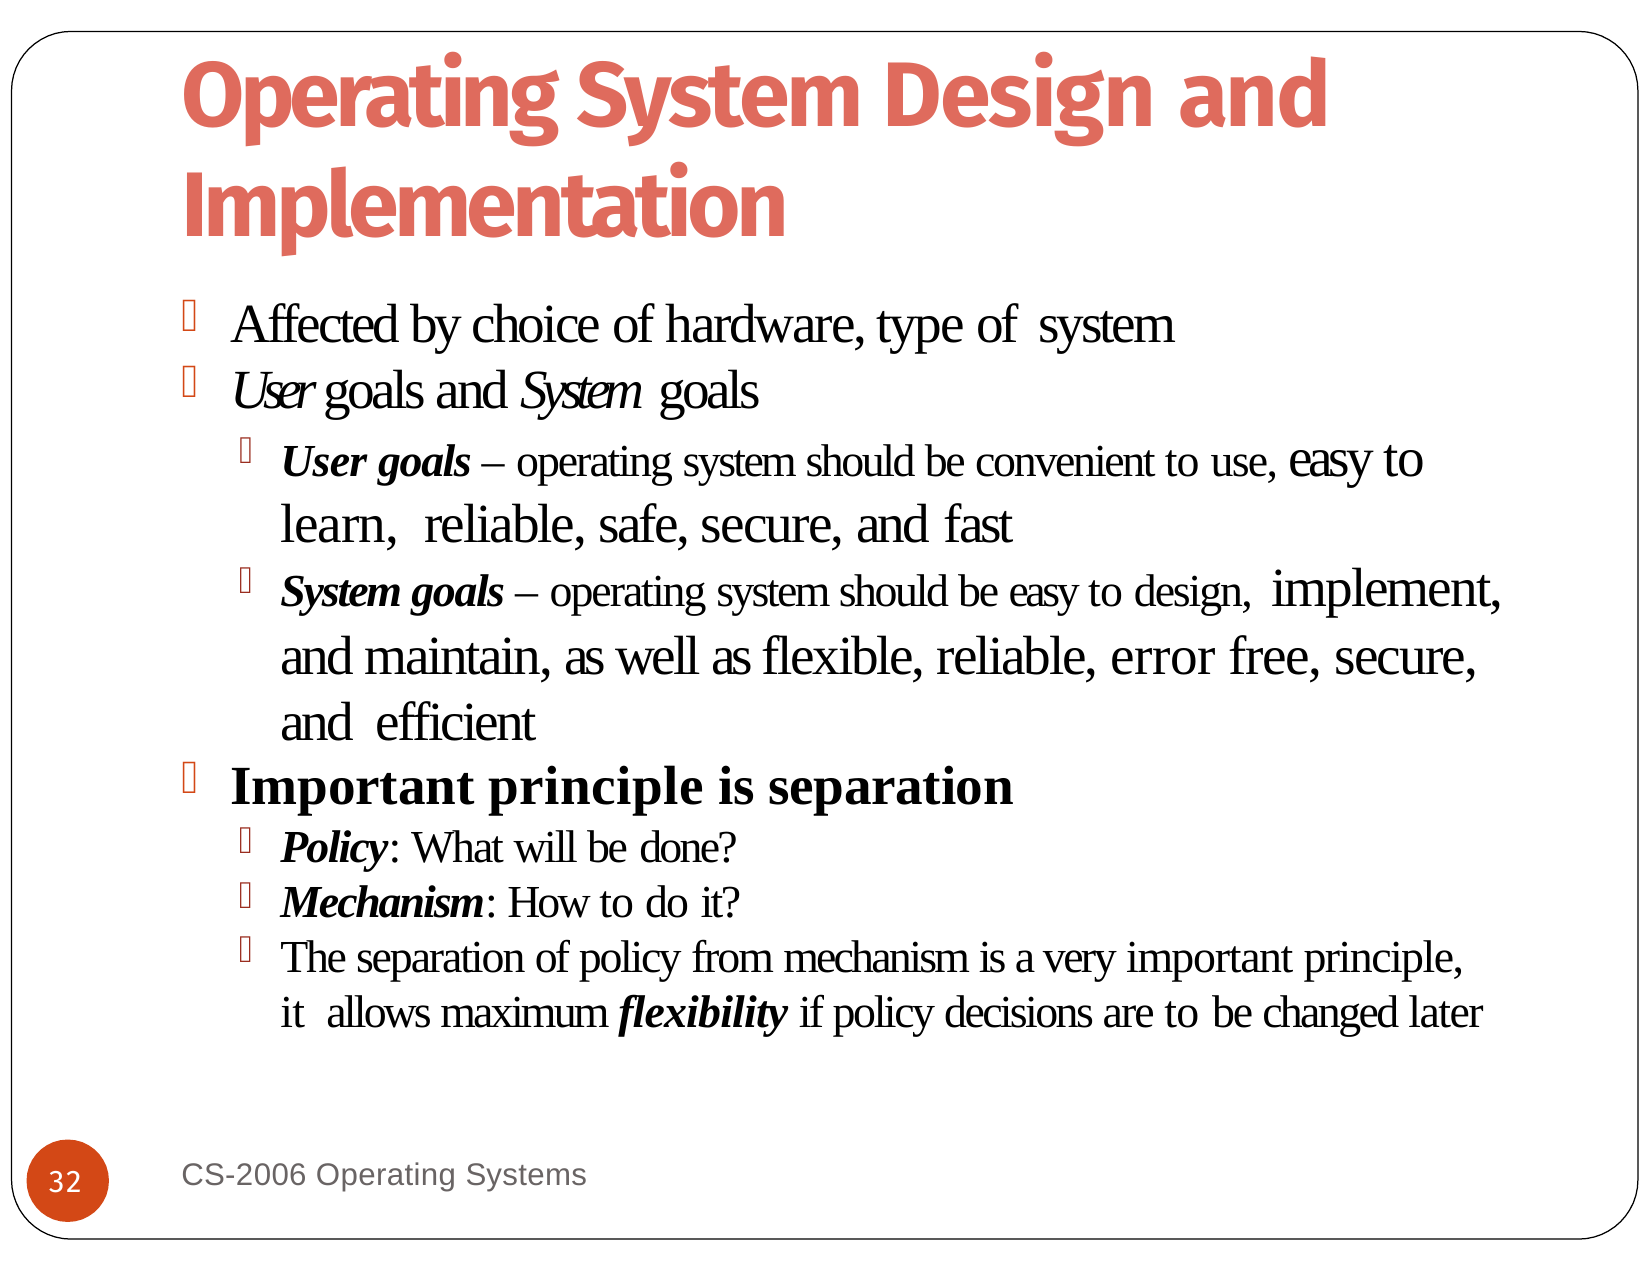

# Operating System Design and  Implementation
Affected by choice of hardware, type of system
User goals and System goals
User goals – operating system should be convenient to use, easy to learn,  reliable, safe, secure, and fast
System goals – operating system should be easy to design, implement,
and maintain, as well as flexible, reliable, error free, secure, and  efficient
Important principle is separation
Policy: What will be done?
Mechanism: How to do it?
The separation of policy from mechanism is a very important principle, it  allows maximum flexibility if policy decisions are to be changed later

CS-2006 Operating Systems
32